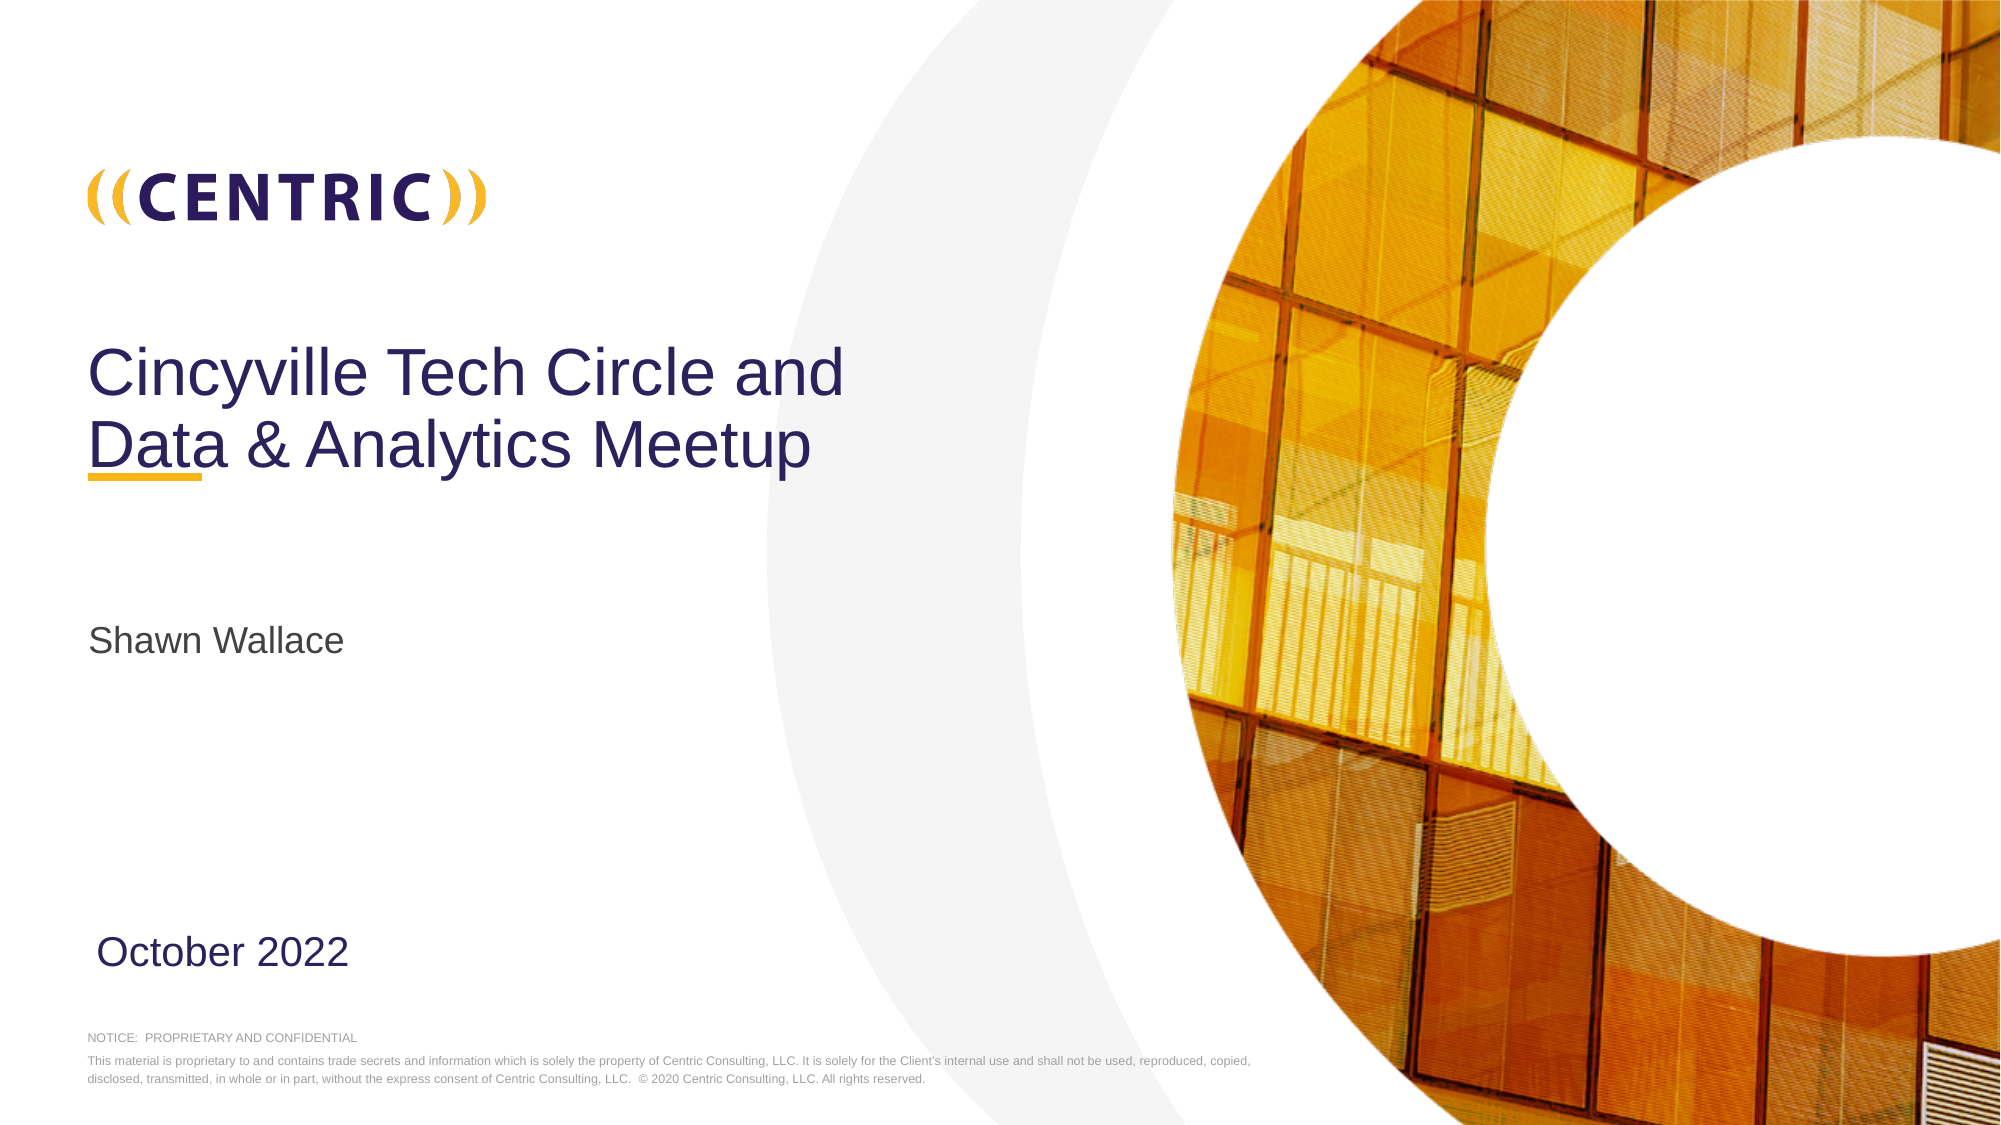

# Cincyville Tech Circle and Data & Analytics Meetup
Shawn Wallace
October 2022